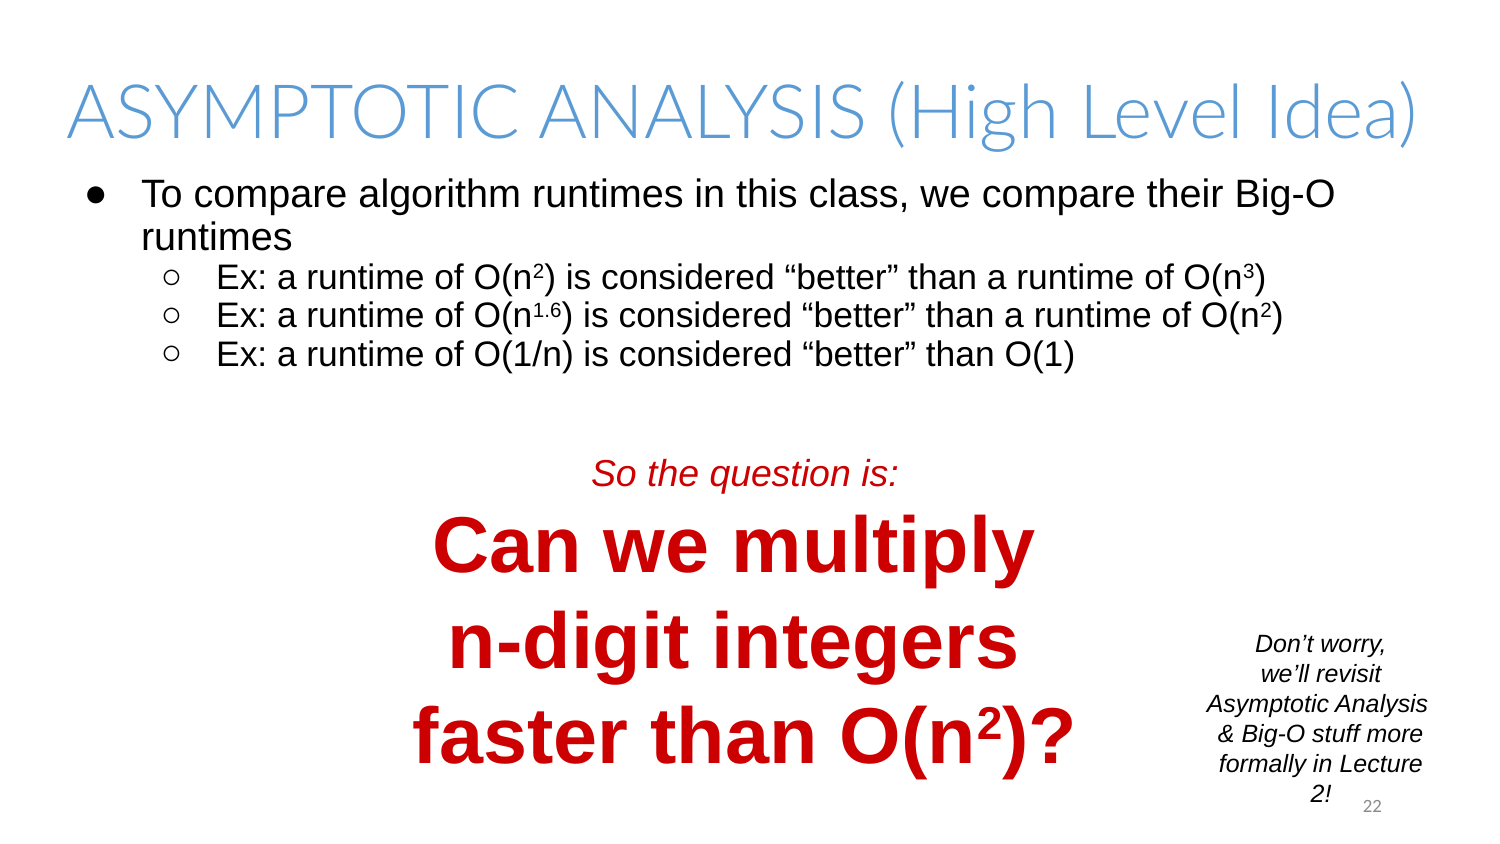

# ASYMPTOTIC ANALYSIS (High Level Idea)
To compare algorithm runtimes in this class, we compare their Big-O runtimes
Ex: a runtime of O(n2) is considered “better” than a runtime of O(n3)
Ex: a runtime of O(n1.6) is considered “better” than a runtime of O(n2)
Ex: a runtime of O(1/n) is considered “better” than O(1)
So the question is:
Can we multiply
n-digit integers
faster than O(n2)?
Don’t worry,
we’ll revisit Asymptotic Analysis
& Big-O stuff more formally in Lecture 2!
22